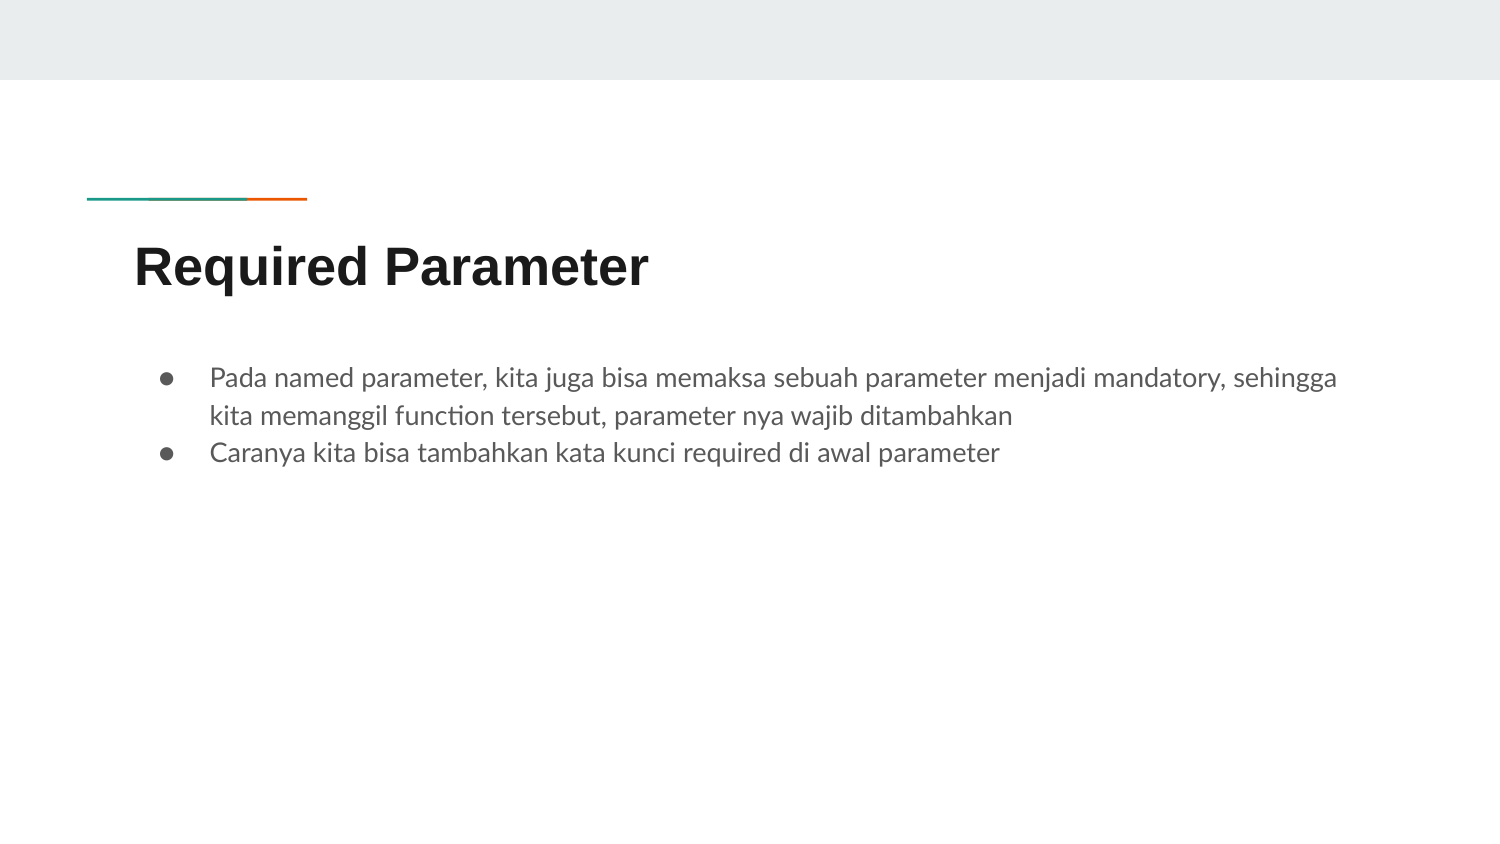

# Required Parameter
Pada named parameter, kita juga bisa memaksa sebuah parameter menjadi mandatory, sehingga kita memanggil function tersebut, parameter nya wajib ditambahkan
Caranya kita bisa tambahkan kata kunci required di awal parameter